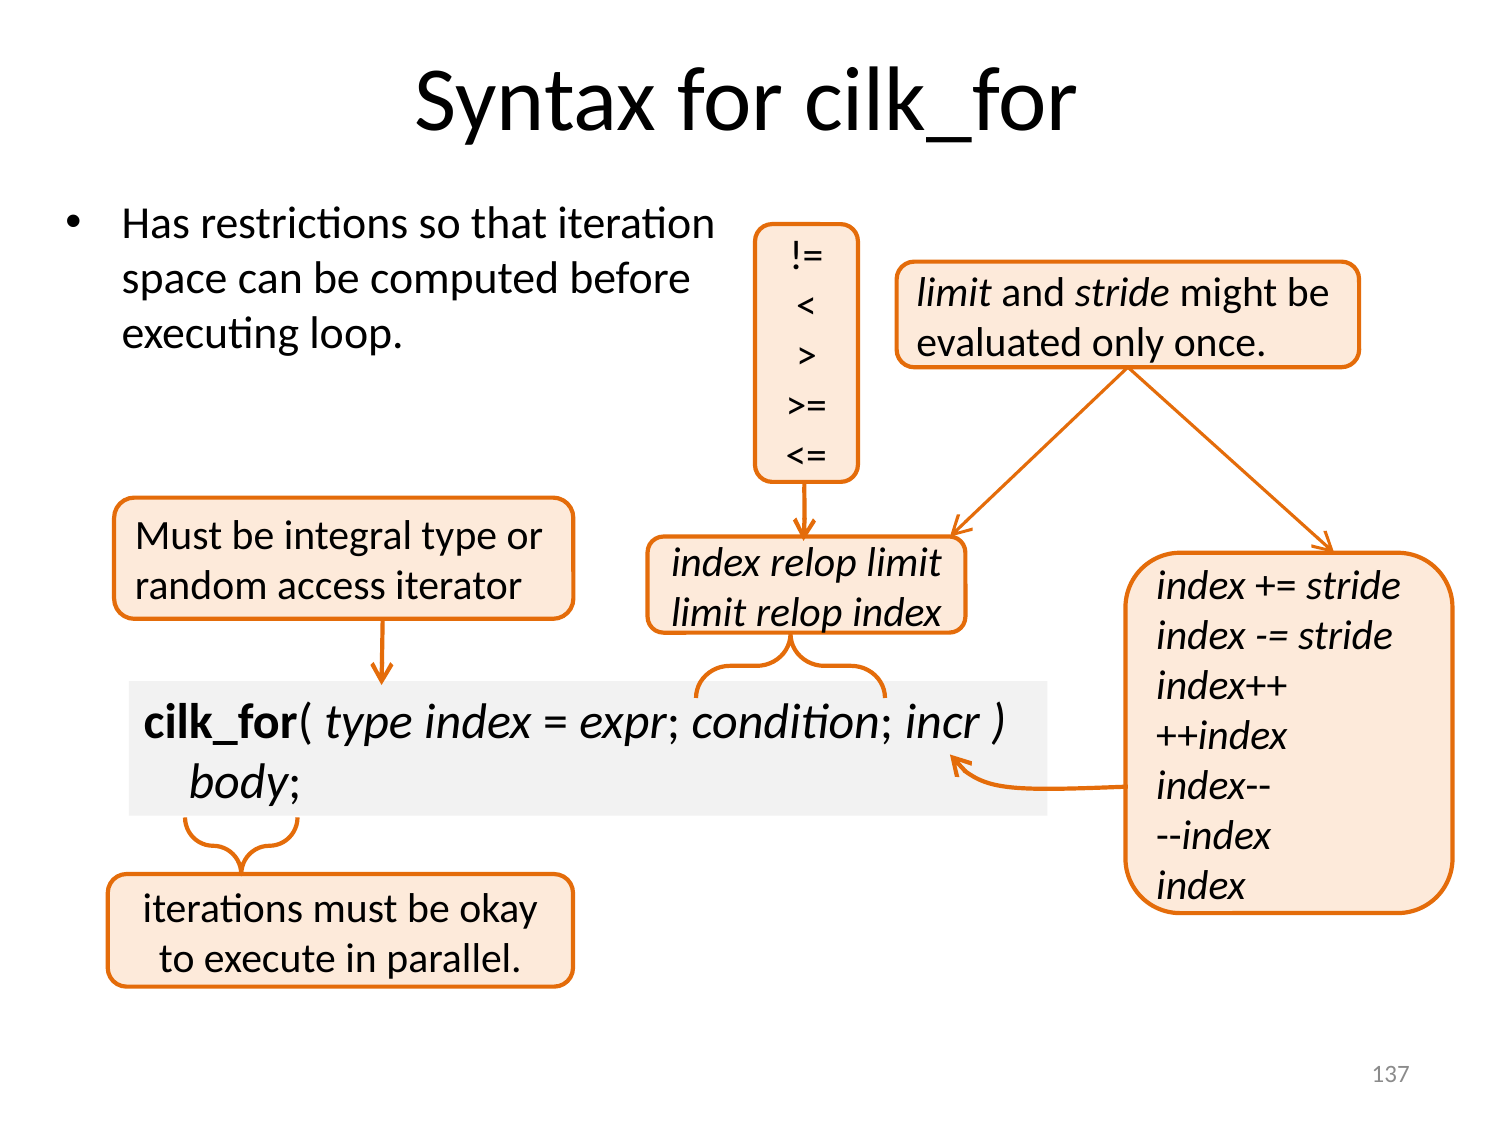

# Syntax for cilk_for
Has restrictions so that iteration space can be computed before executing loop.
!=
<
>
>=
<=

limit and stride might be evaluated only once.
Must be integral type or
random access iterator

index relop limit
limit relop index

index += stride
index -= stride
index++
++index
index--
--index
index

cilk_for( type index = expr; condition; incr )
    body;

iterations must be okay to execute in parallel.
137